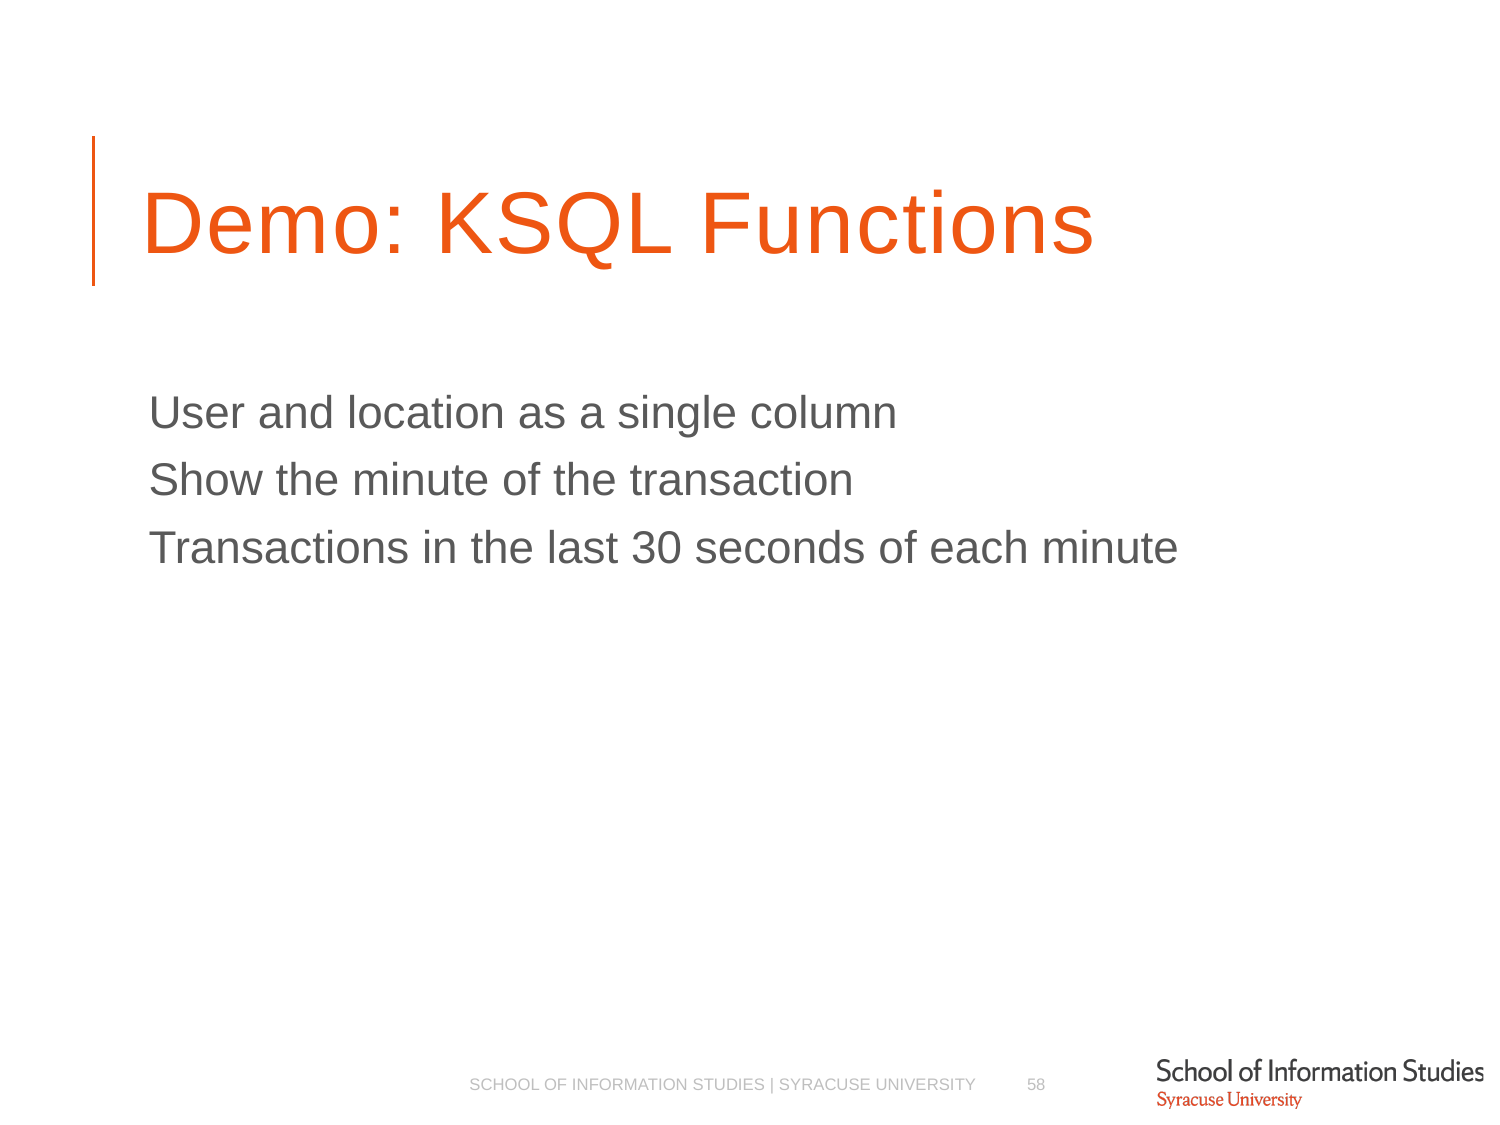

# Demo: KSQL Functions
User and location as a single column
Show the minute of the transaction
Transactions in the last 30 seconds of each minute
School of Information Studies | Syracuse University
58